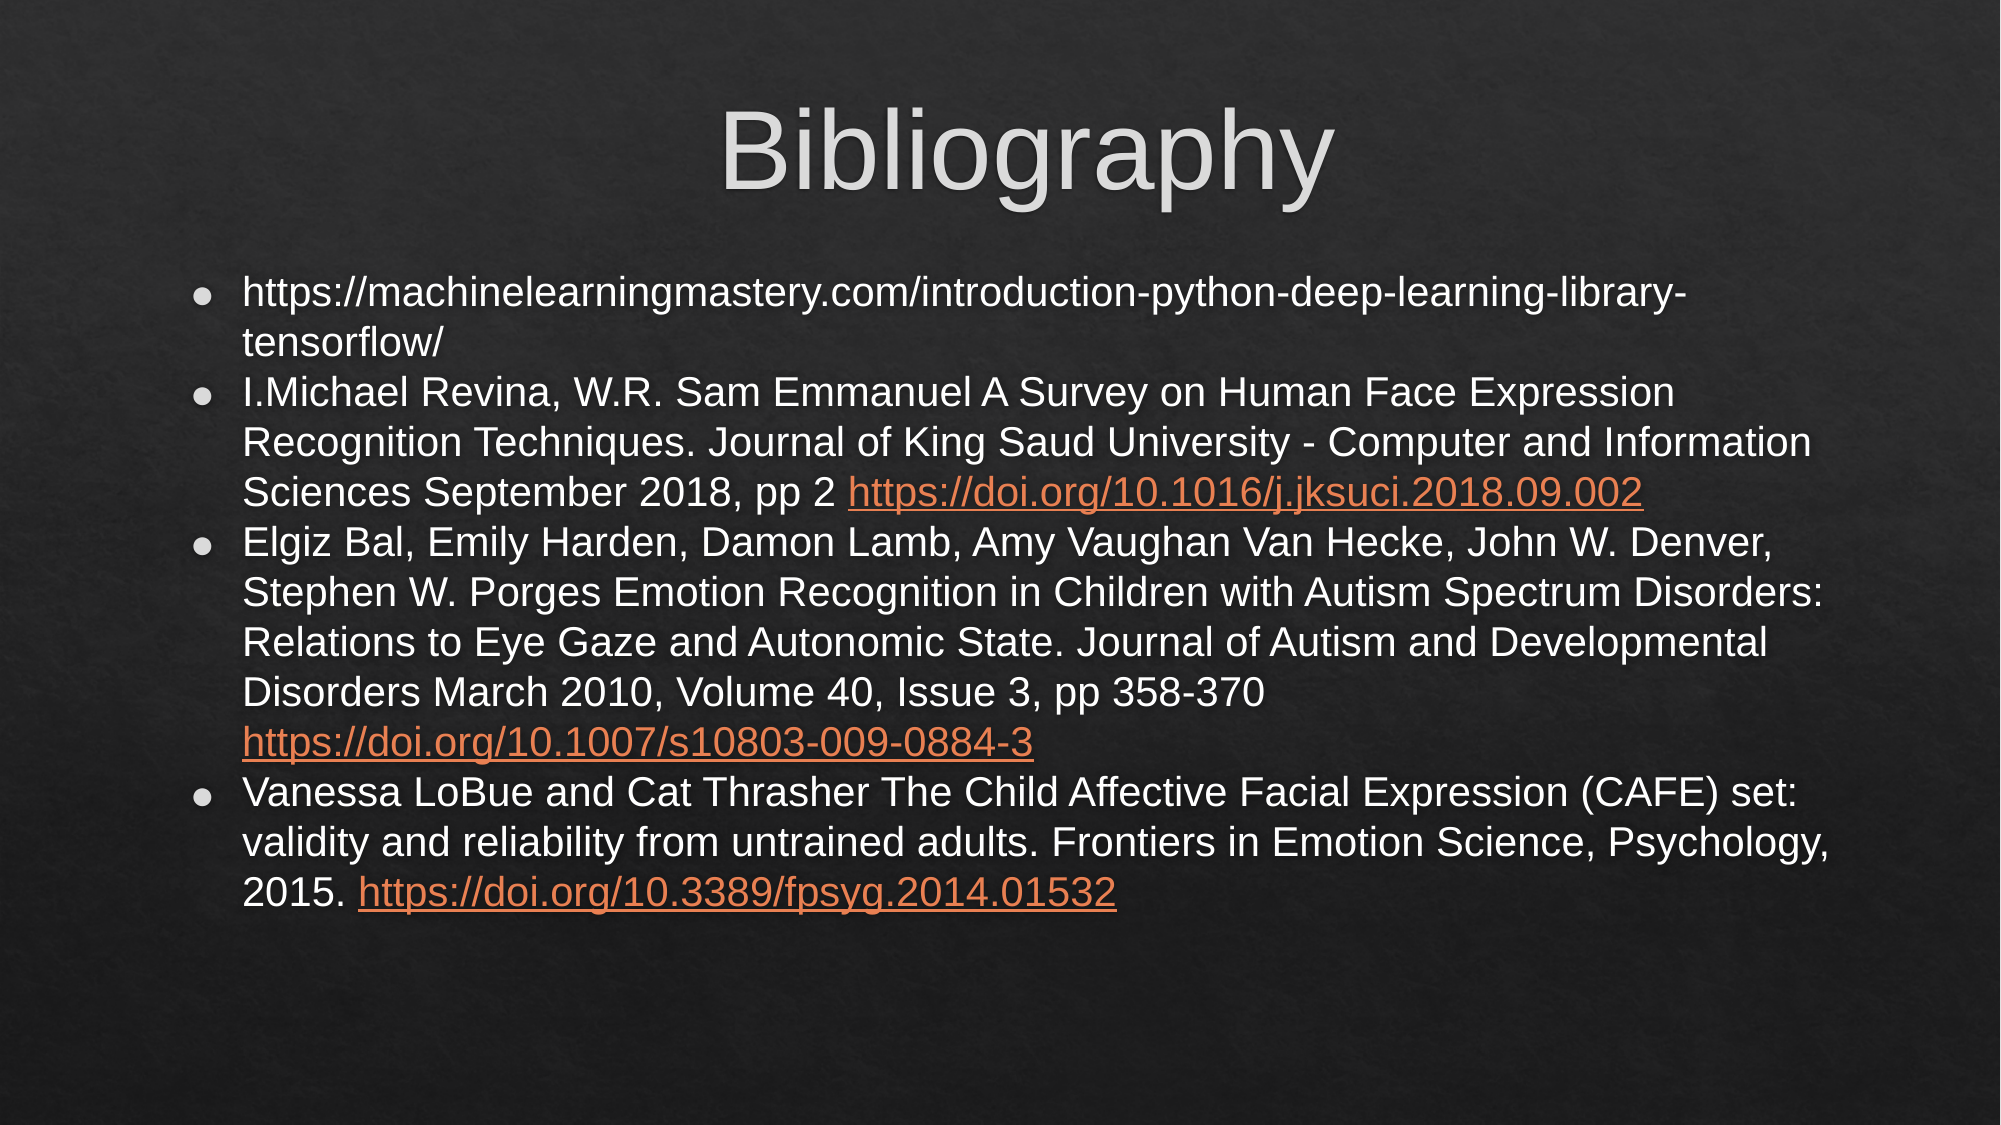

# Bibliography
https://machinelearningmastery.com/introduction-python-deep-learning-library-tensorflow/
I.Michael Revina, W.R. Sam Emmanuel A Survey on Human Face Expression Recognition Techniques. Journal of King Saud University - Computer and Information Sciences September 2018, pp 2 https://doi.org/10.1016/j.jksuci.2018.09.002
Elgiz Bal, Emily Harden, Damon Lamb, Amy Vaughan Van Hecke, John W. Denver, Stephen W. Porges Emotion Recognition in Children with Autism Spectrum Disorders: Relations to Eye Gaze and Autonomic State. Journal of Autism and Developmental Disorders March 2010, Volume 40, Issue 3, pp 358-370 https://doi.org/10.1007/s10803-009-0884-3
Vanessa LoBue and Cat Thrasher The Child Affective Facial Expression (CAFE) set: validity and reliability from untrained adults. Frontiers in Emotion Science, Psychology, 2015. https://doi.org/10.3389/fpsyg.2014.01532